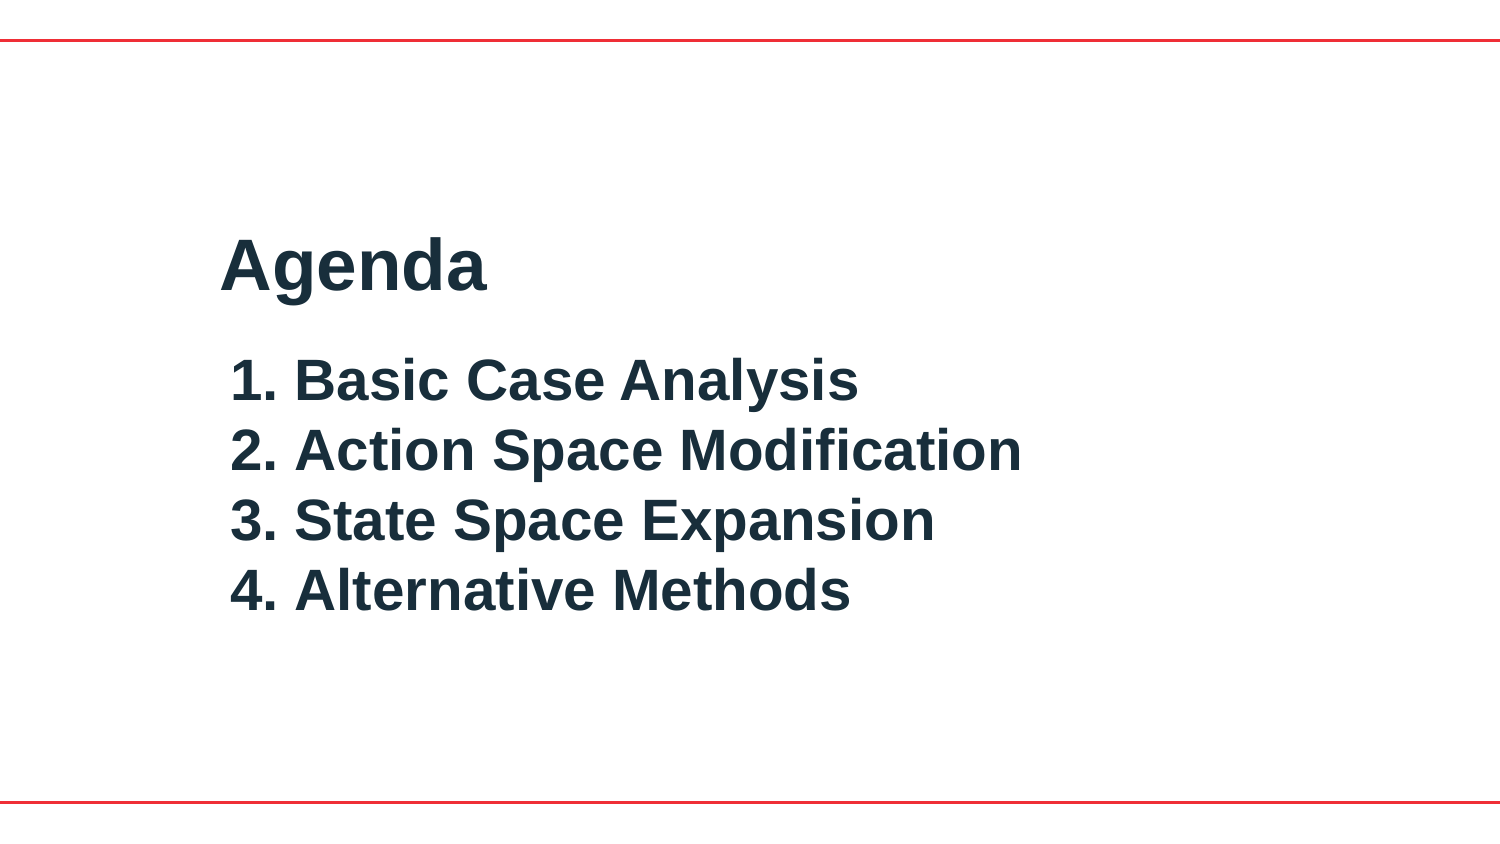

Agenda

Basic Case Analysis
Action Space Modification
State Space Expansion
Alternative Methods